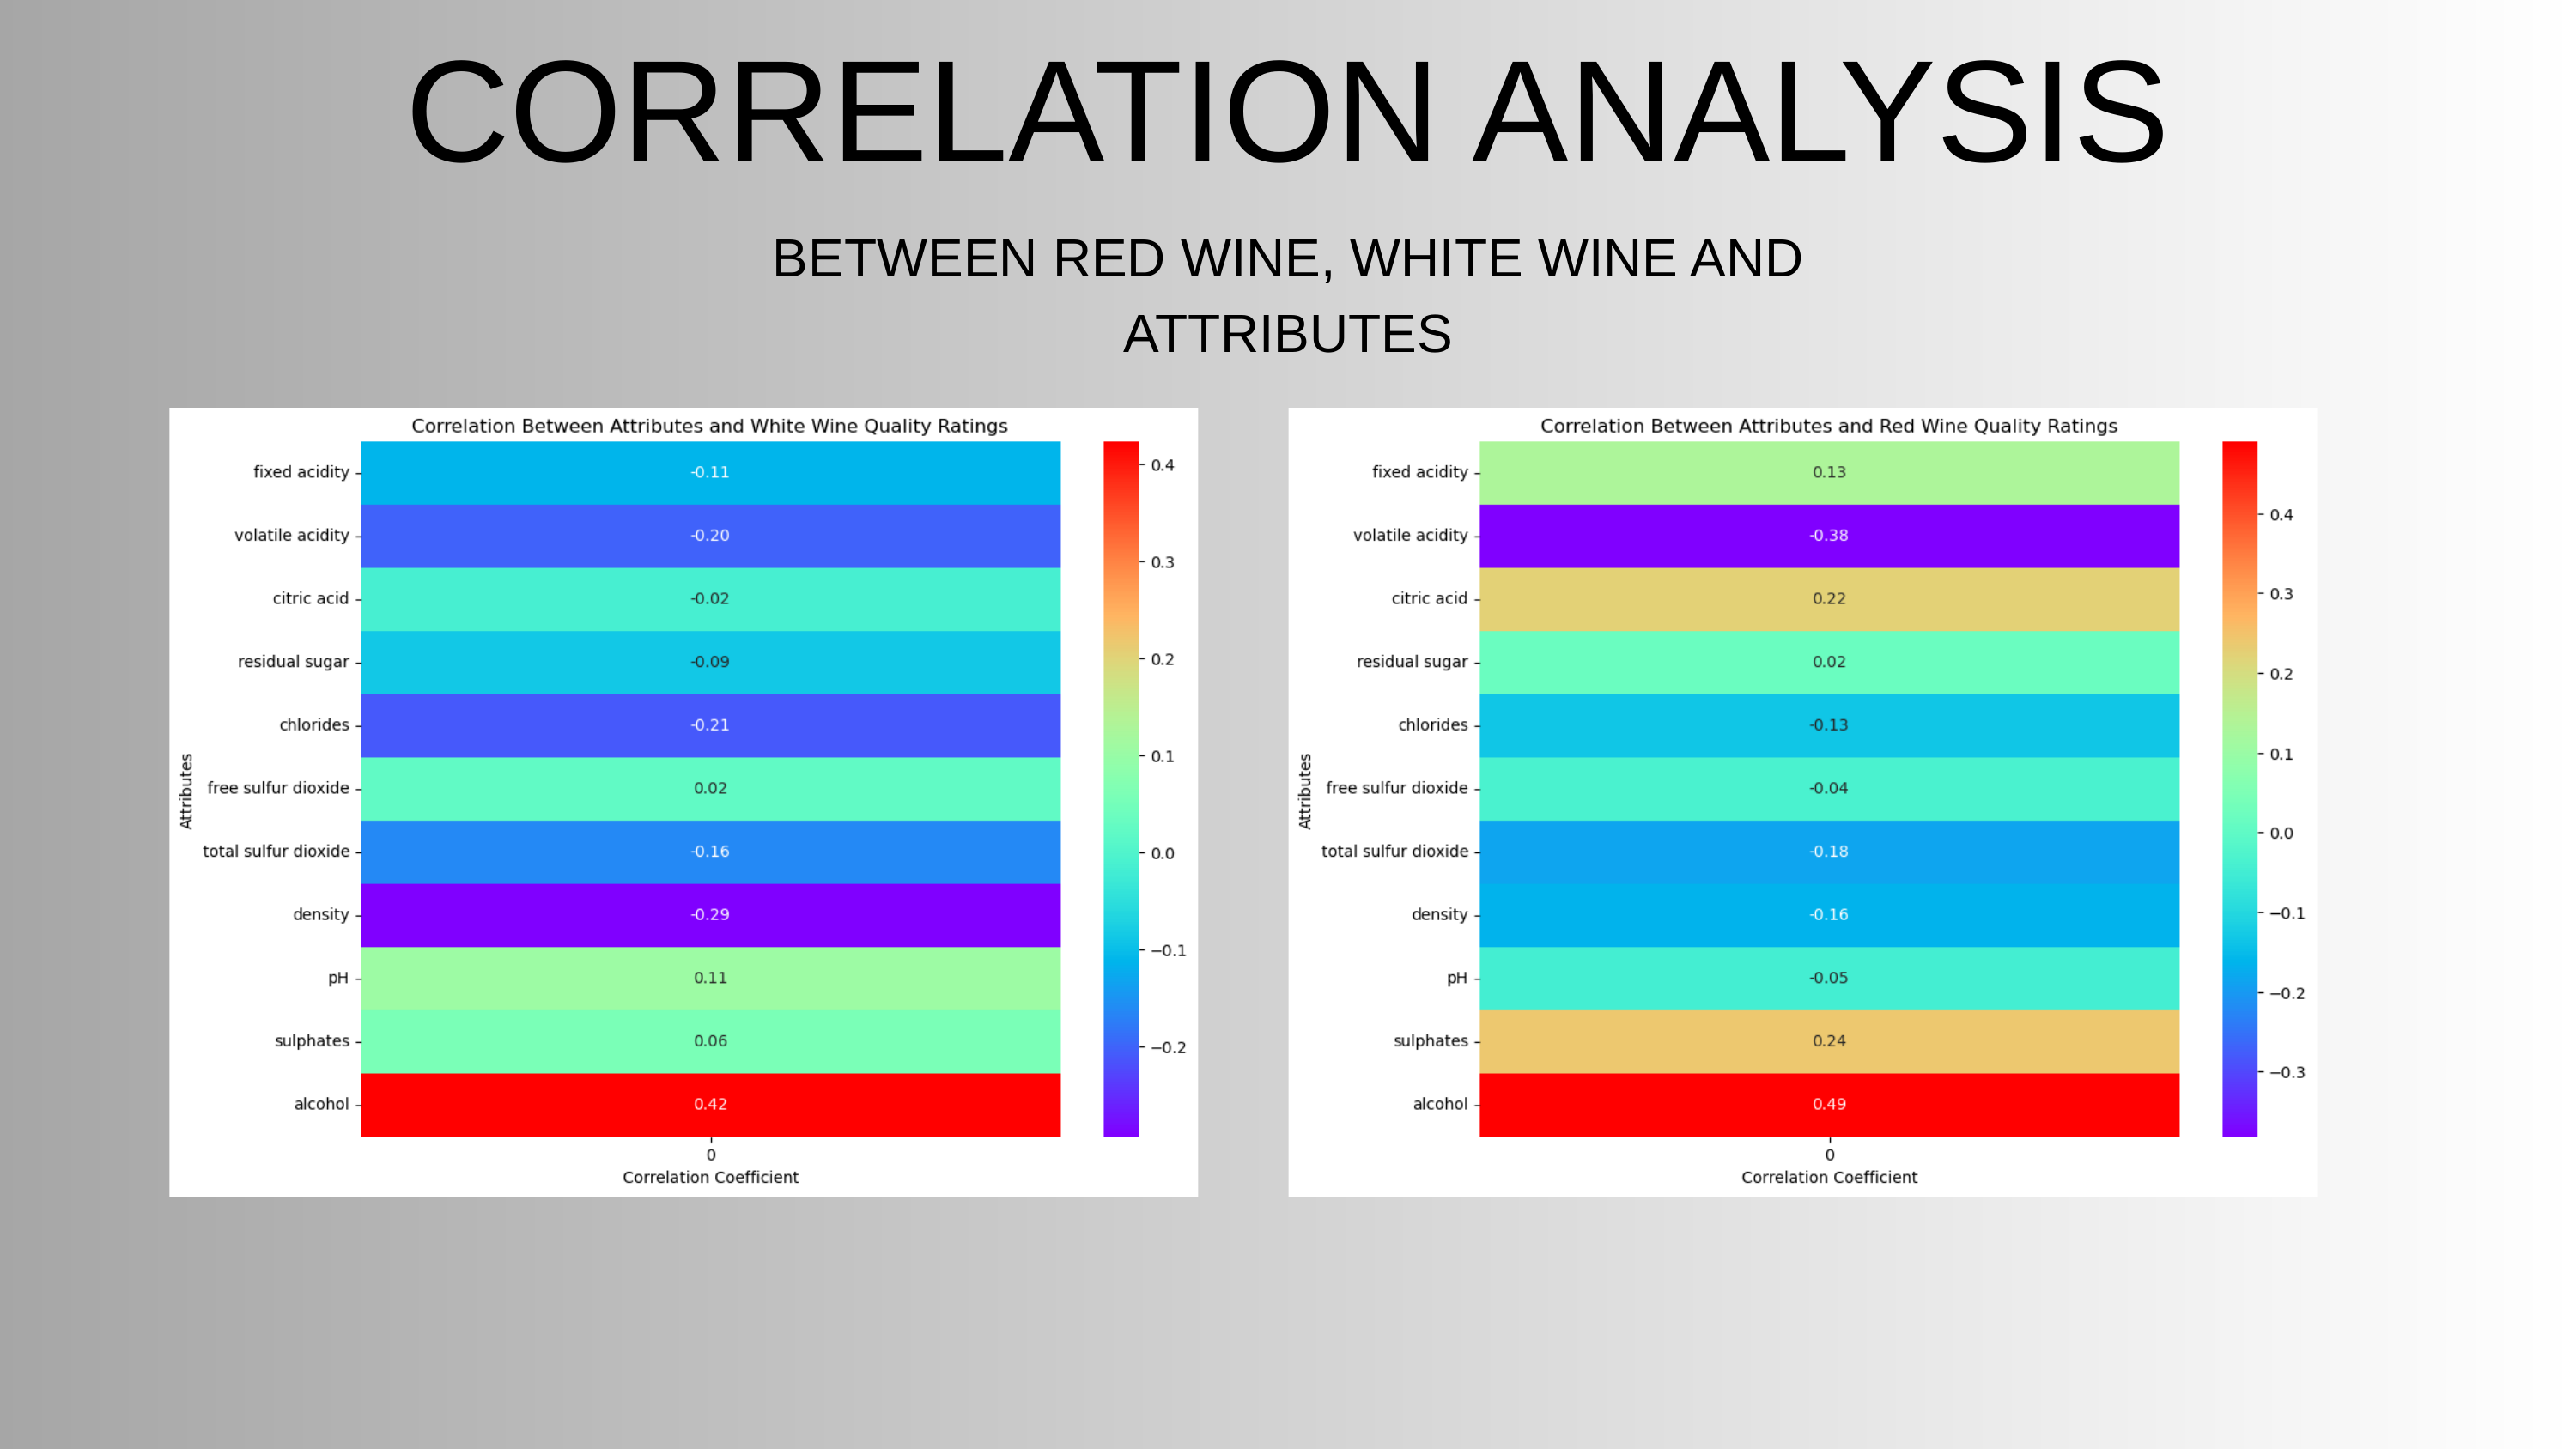

CORRELATION ANALYSIS
BETWEEN RED WINE, WHITE WINE AND ATTRIBUTES